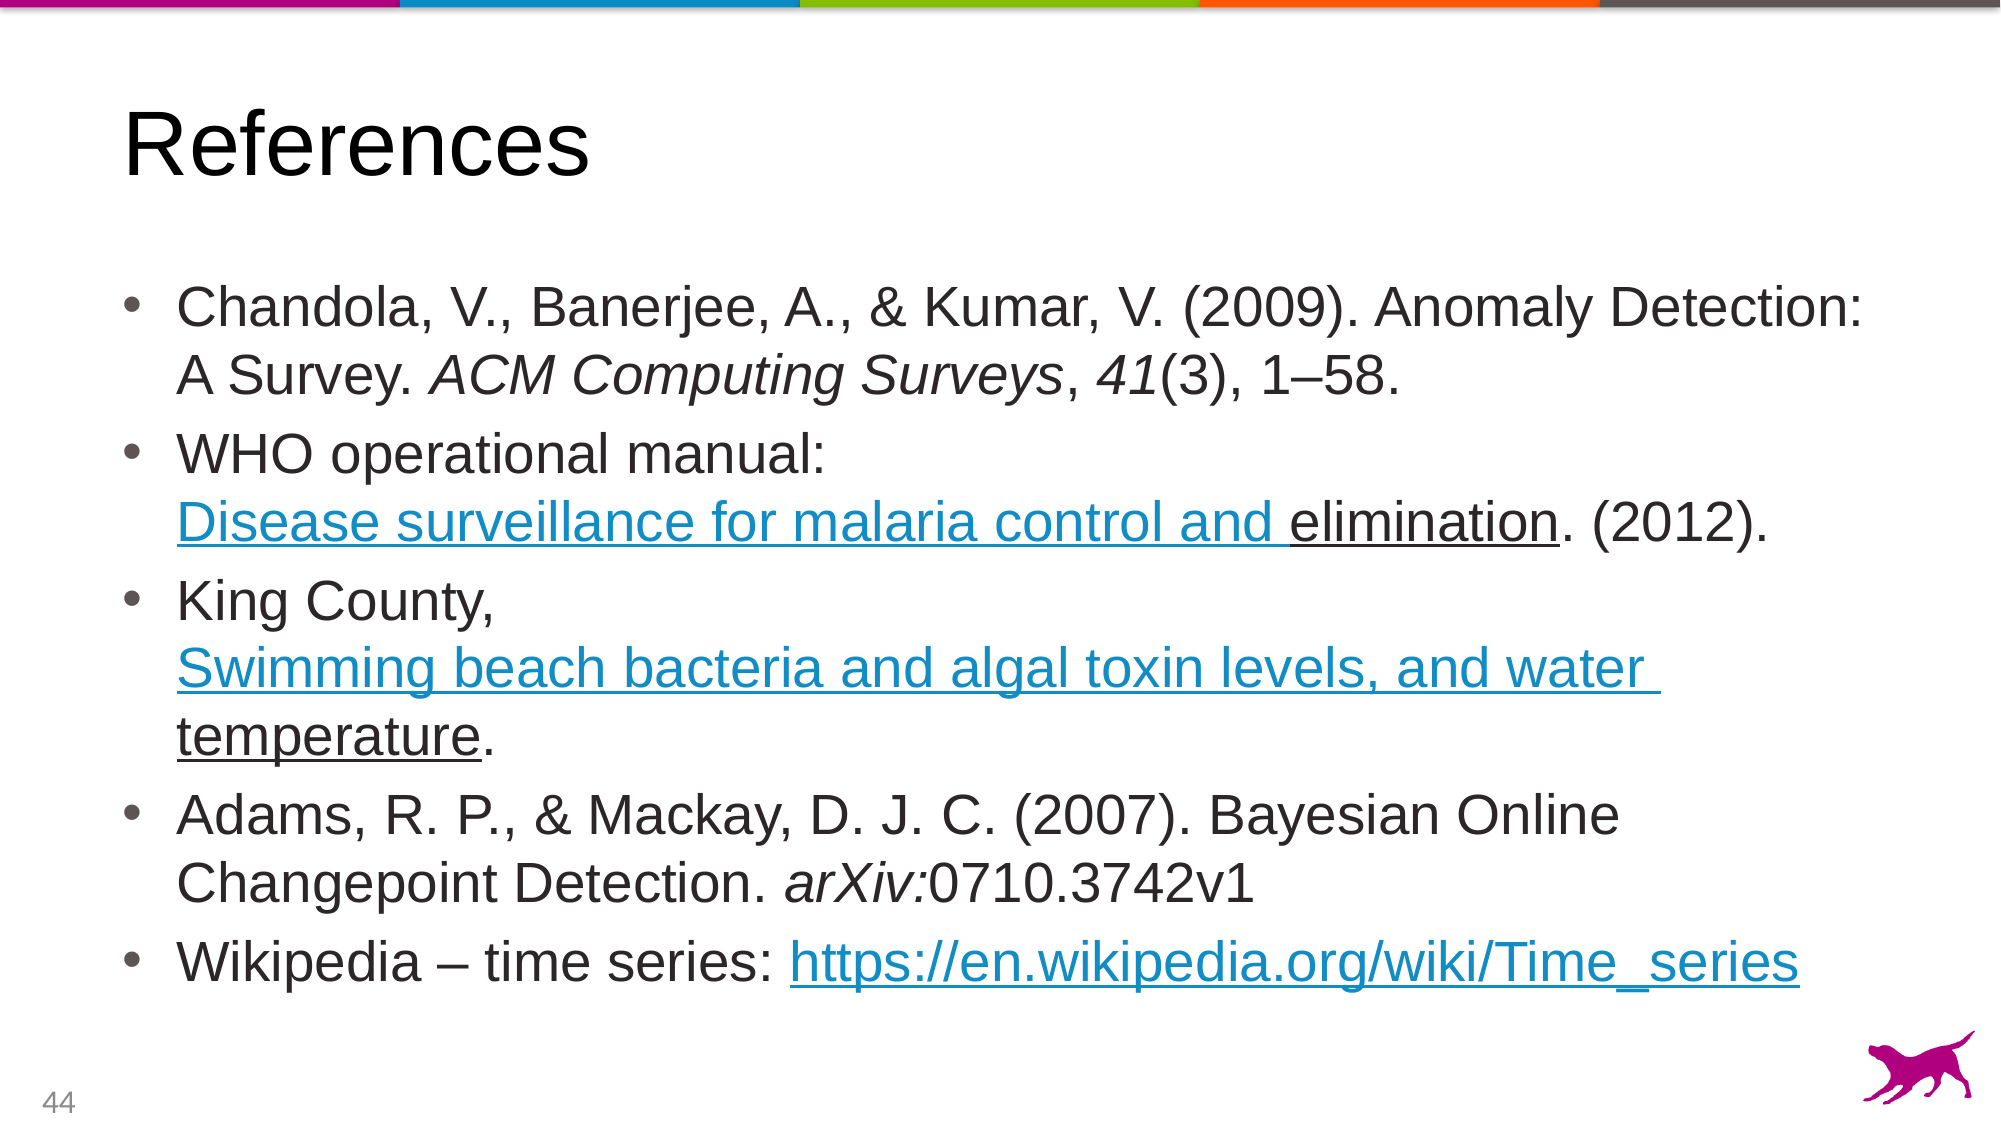

# References
Chandola, V., Banerjee, A., & Kumar, V. (2009). Anomaly Detection: A Survey. ACM Computing Surveys, 41(3), 1–58.
WHO operational manual: Disease surveillance for malaria control and elimination. (2012).
King County, Swimming beach bacteria and algal toxin levels, and water temperature.
Adams, R. P., & Mackay, D. J. C. (2007). Bayesian Online Changepoint Detection. arXiv:0710.3742v1
Wikipedia – time series: https://en.wikipedia.org/wiki/Time_series